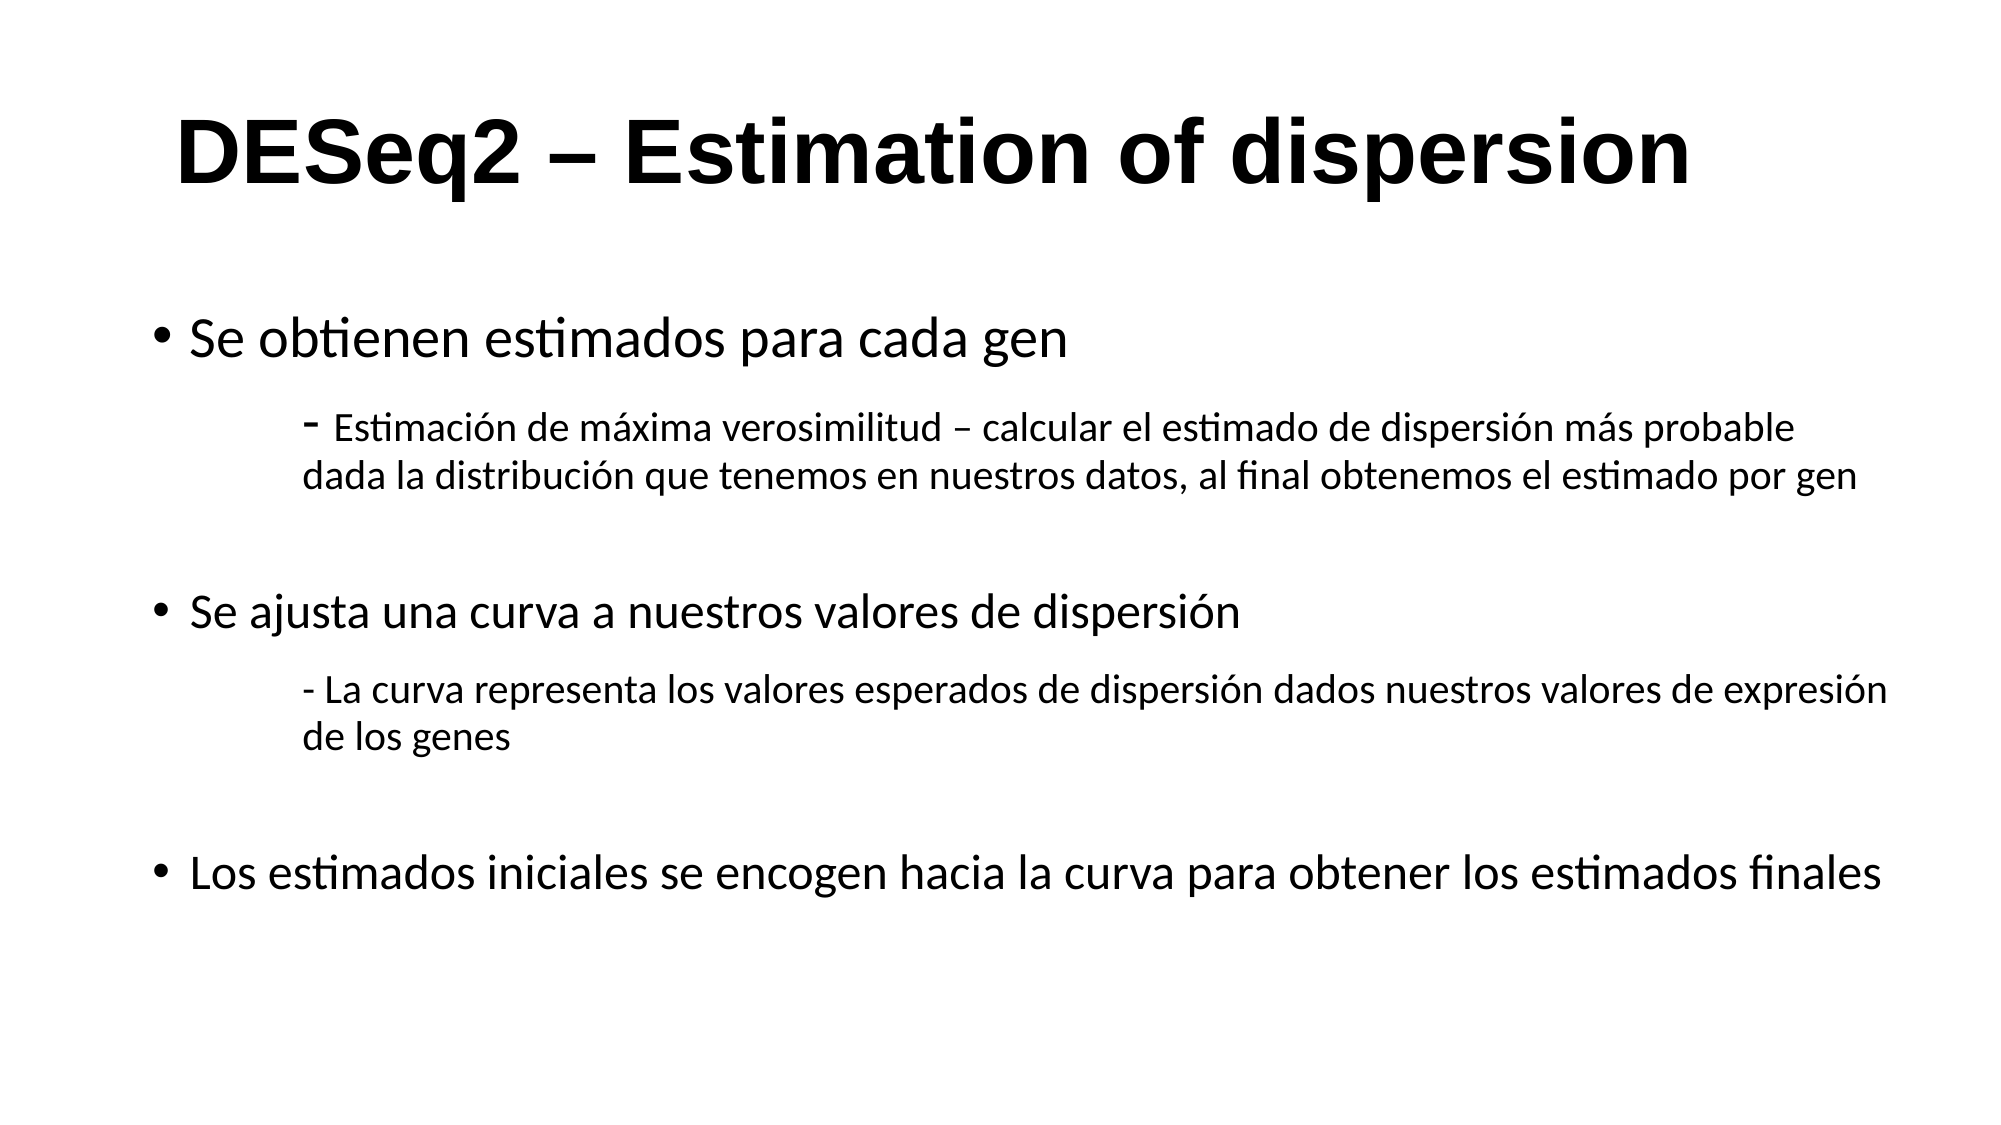

DESeq2 – Estimation of dispersion
Se obtienen estimados para cada gen
	- Estimación de máxima verosimilitud – calcular el estimado de dispersión más probable 	dada la distribución que tenemos en nuestros datos, al final obtenemos el estimado por gen

Se ajusta una curva a nuestros valores de dispersión
	- La curva representa los valores esperados de dispersión dados nuestros valores de expresión 	de los genes

Los estimados iniciales se encogen hacia la curva para obtener los estimados finales